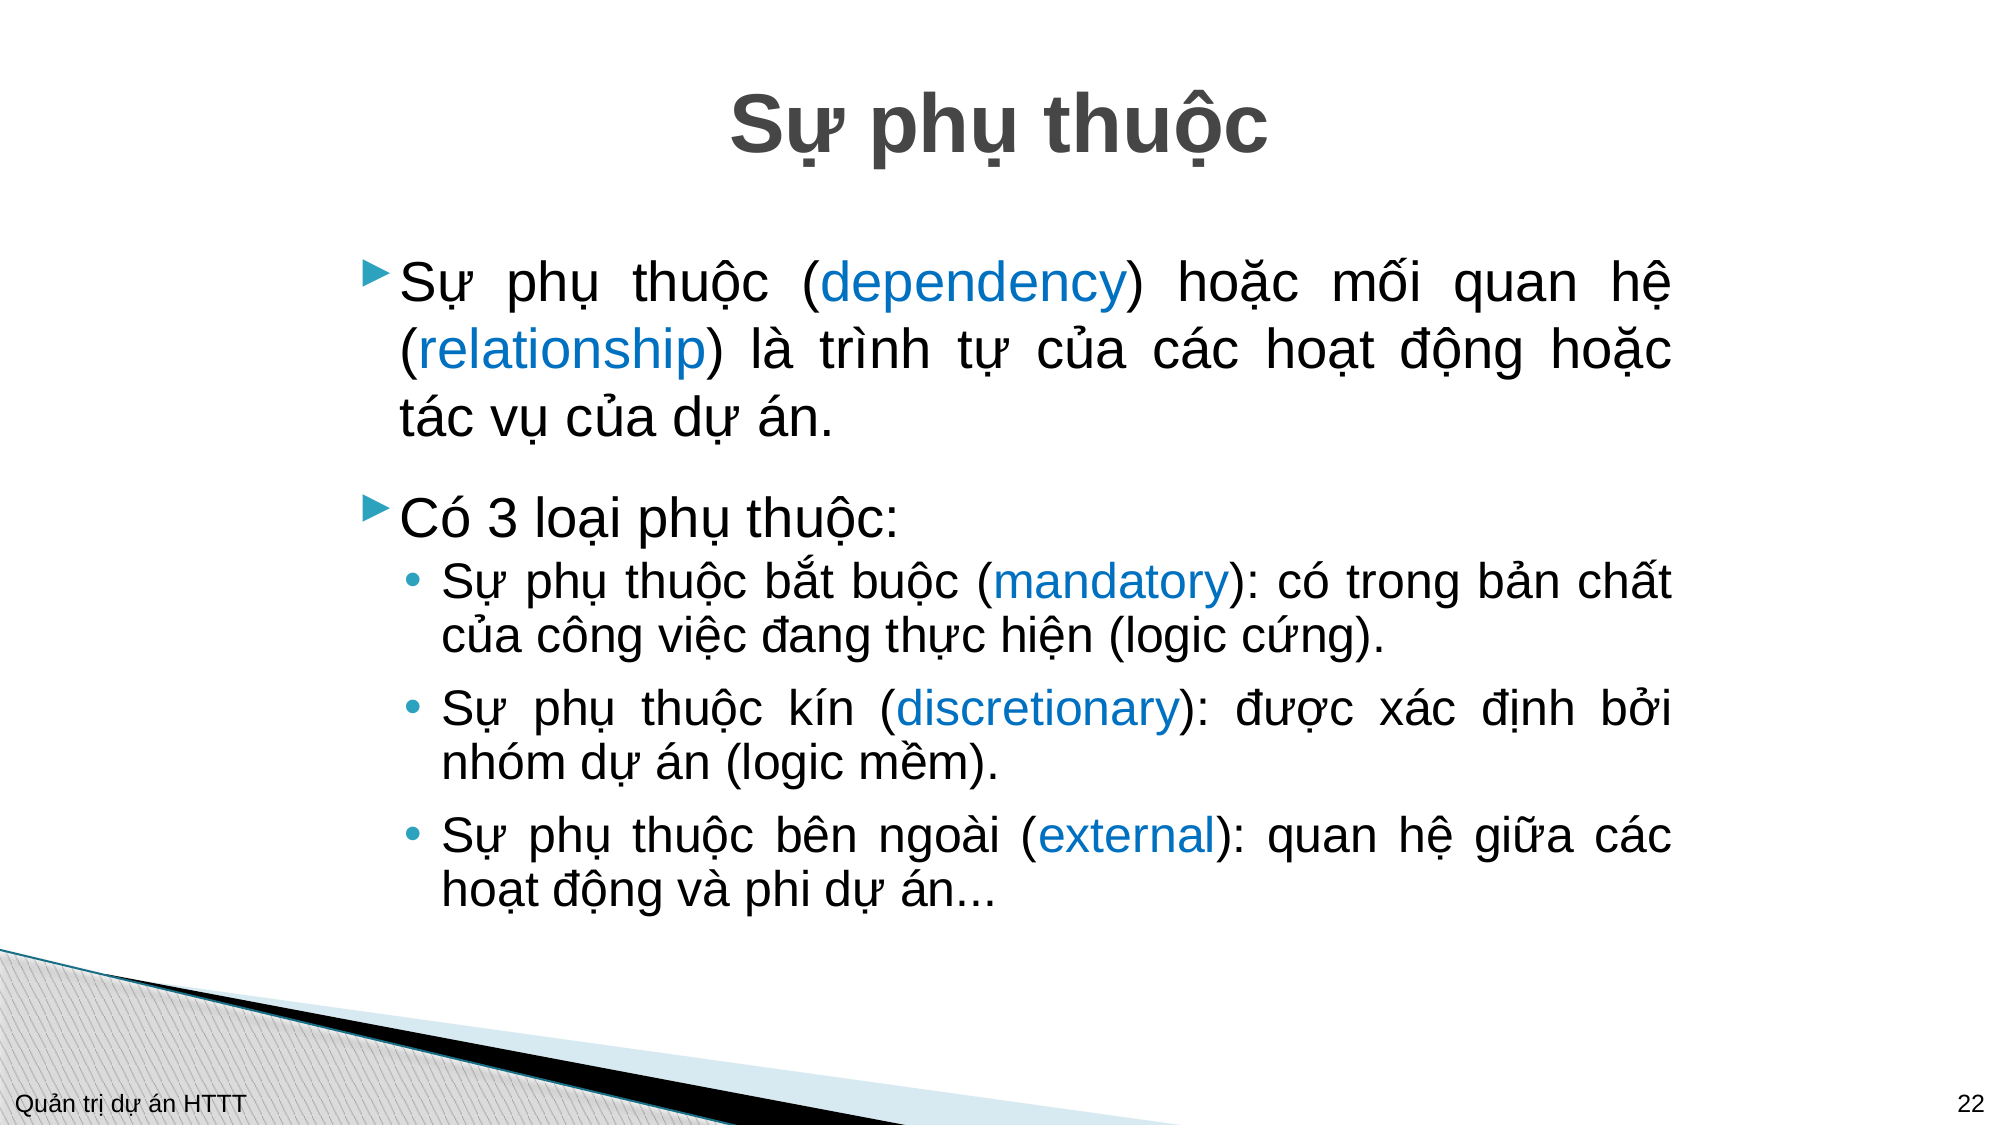

# Sự phụ thuộc
Sự phụ thuộc (dependency) hoặc mối quan hệ (relationship) là trình tự của các hoạt động hoặc tác vụ của dự án.
Có 3 loại phụ thuộc:
Sự phụ thuộc bắt buộc (mandatory): có trong bản chất của công việc đang thực hiện (logic cứng).
Sự phụ thuộc kín (discretionary): được xác định bởi nhóm dự án (logic mềm).
Sự phụ thuộc bên ngoài (external): quan hệ giữa các hoạt động và phi dự án...
22